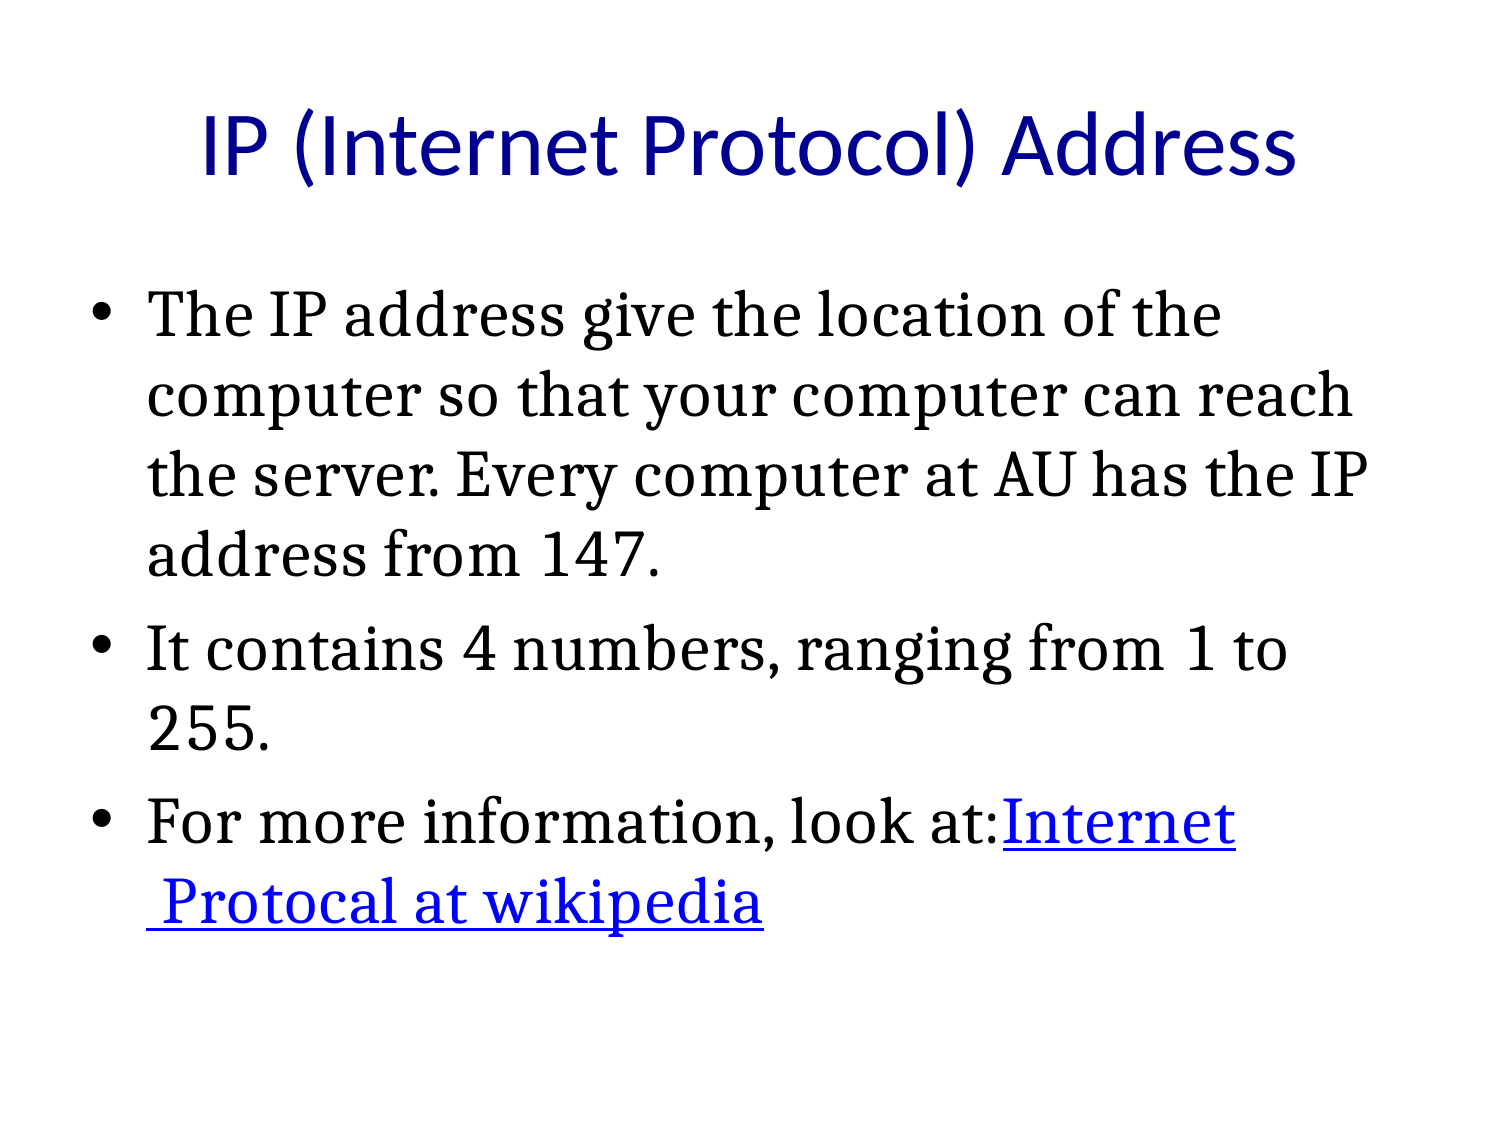

# IP (Internet Protocol) Address
The IP address give the location of the computer so that your computer can reach the server. Every computer at AU has the IP address from 147.
It contains 4 numbers, ranging from 1 to 255.
For more information, look at:Internet Protocal at wikipedia